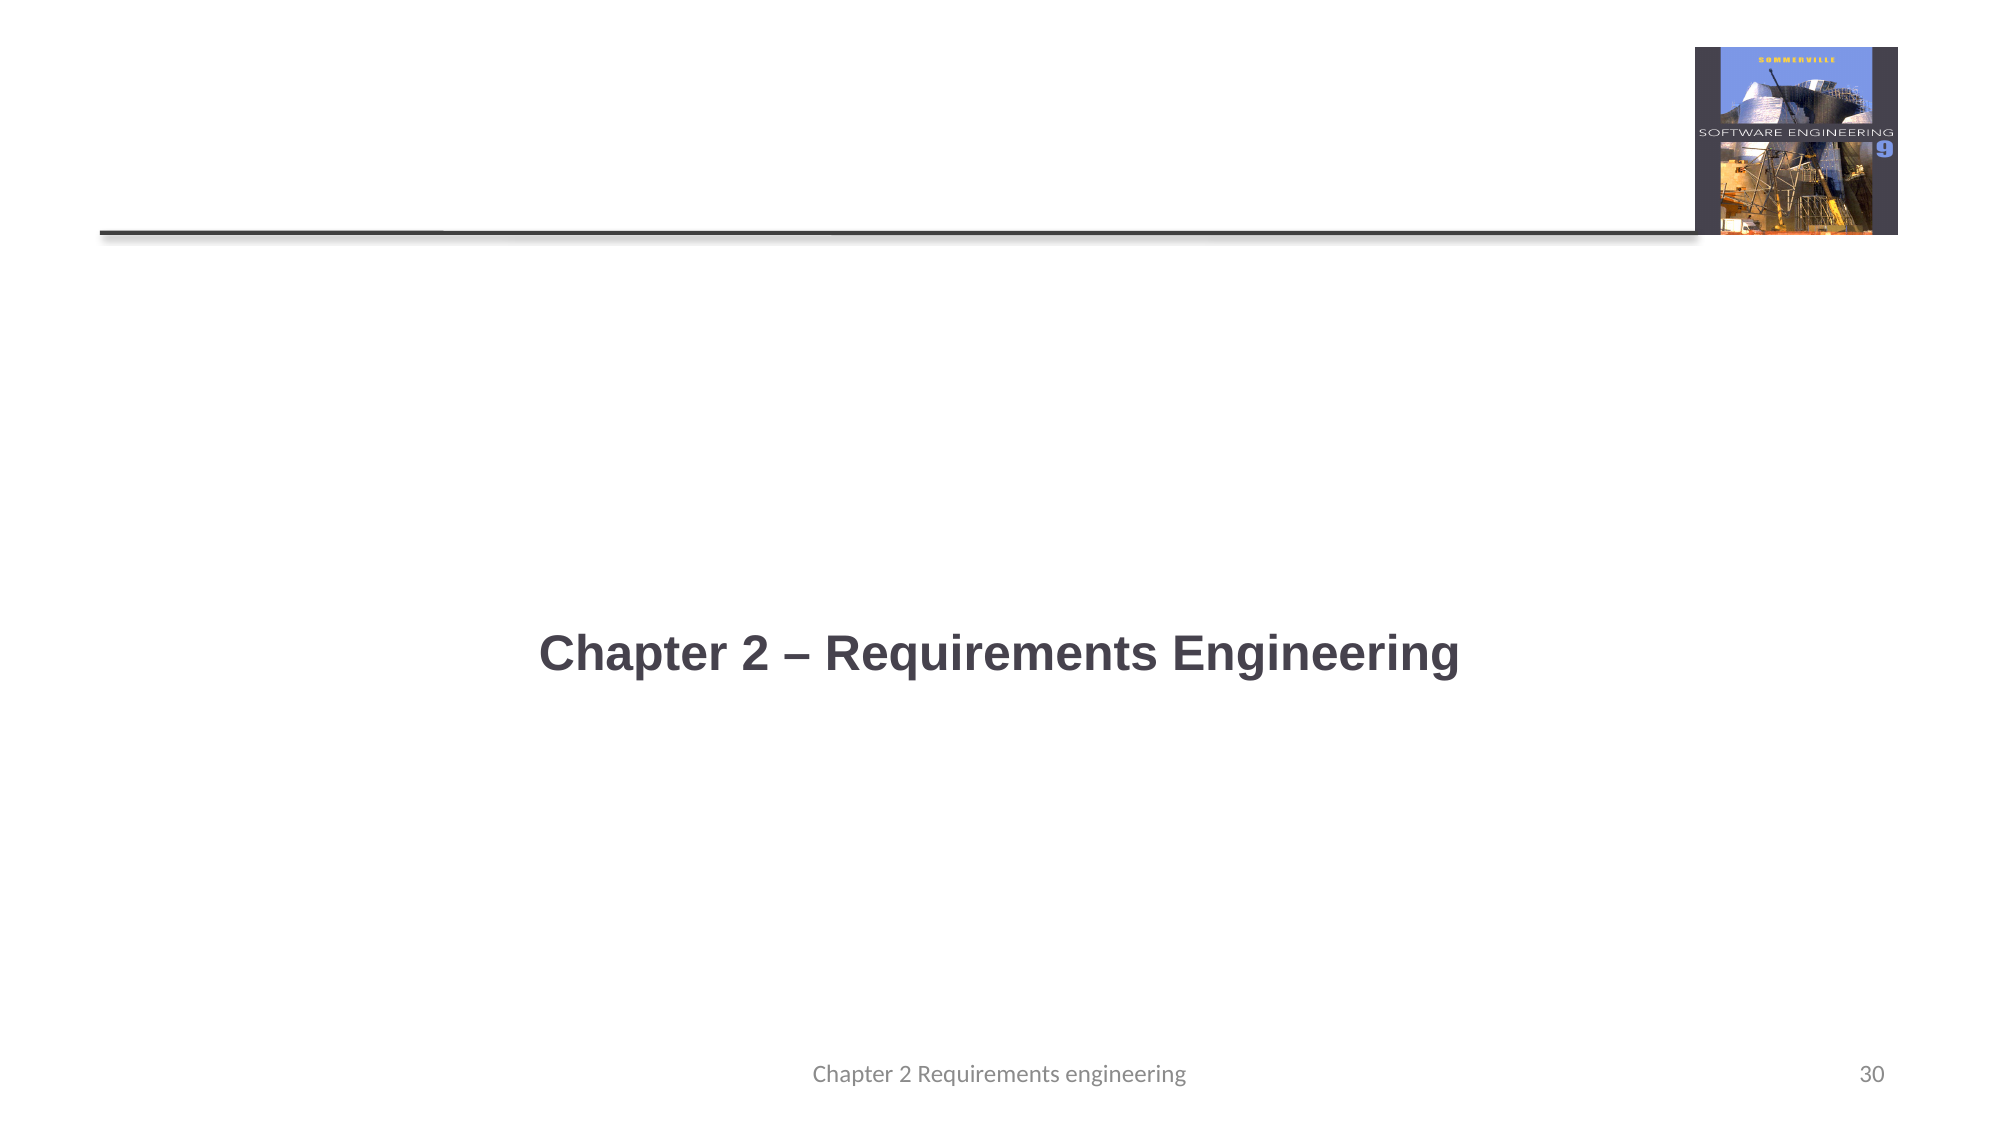

# Chapter 2 – Requirements Engineering
Chapter 2 Requirements engineering
30